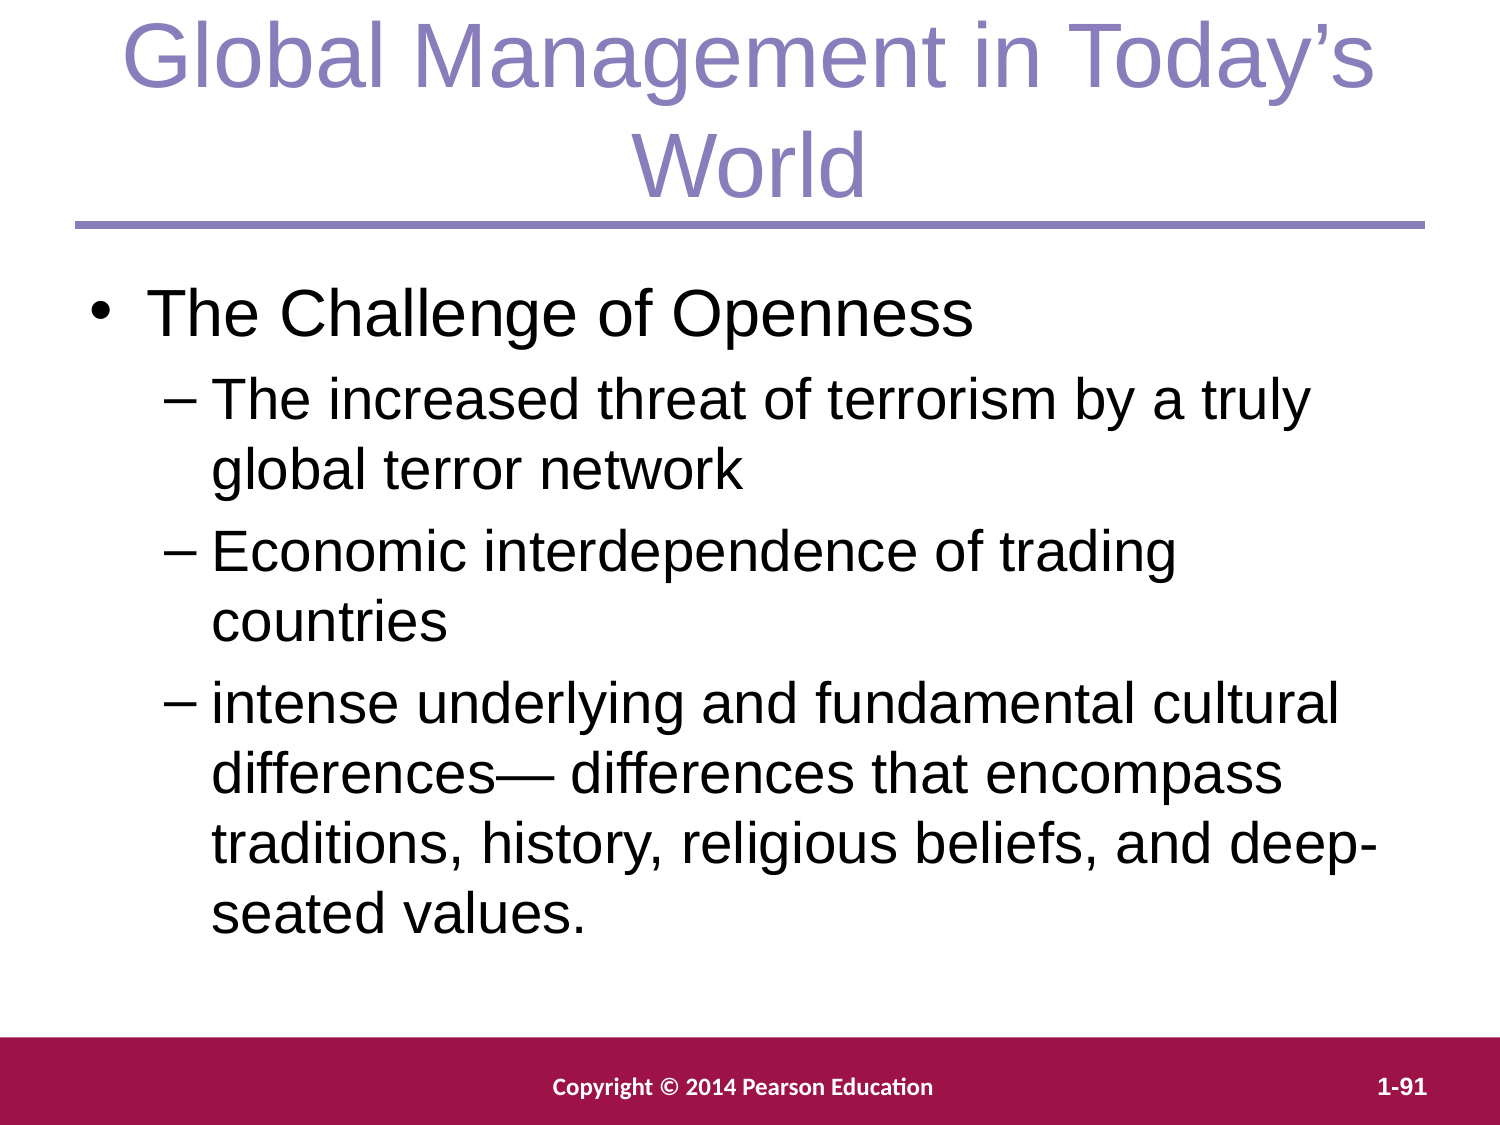

Global Management in Today’s World
The Challenge of Openness
The increased threat of terrorism by a truly global terror network
Economic interdependence of trading countries
intense underlying and fundamental cultural differences— differences that encompass traditions, history, religious beliefs, and deep-seated values.